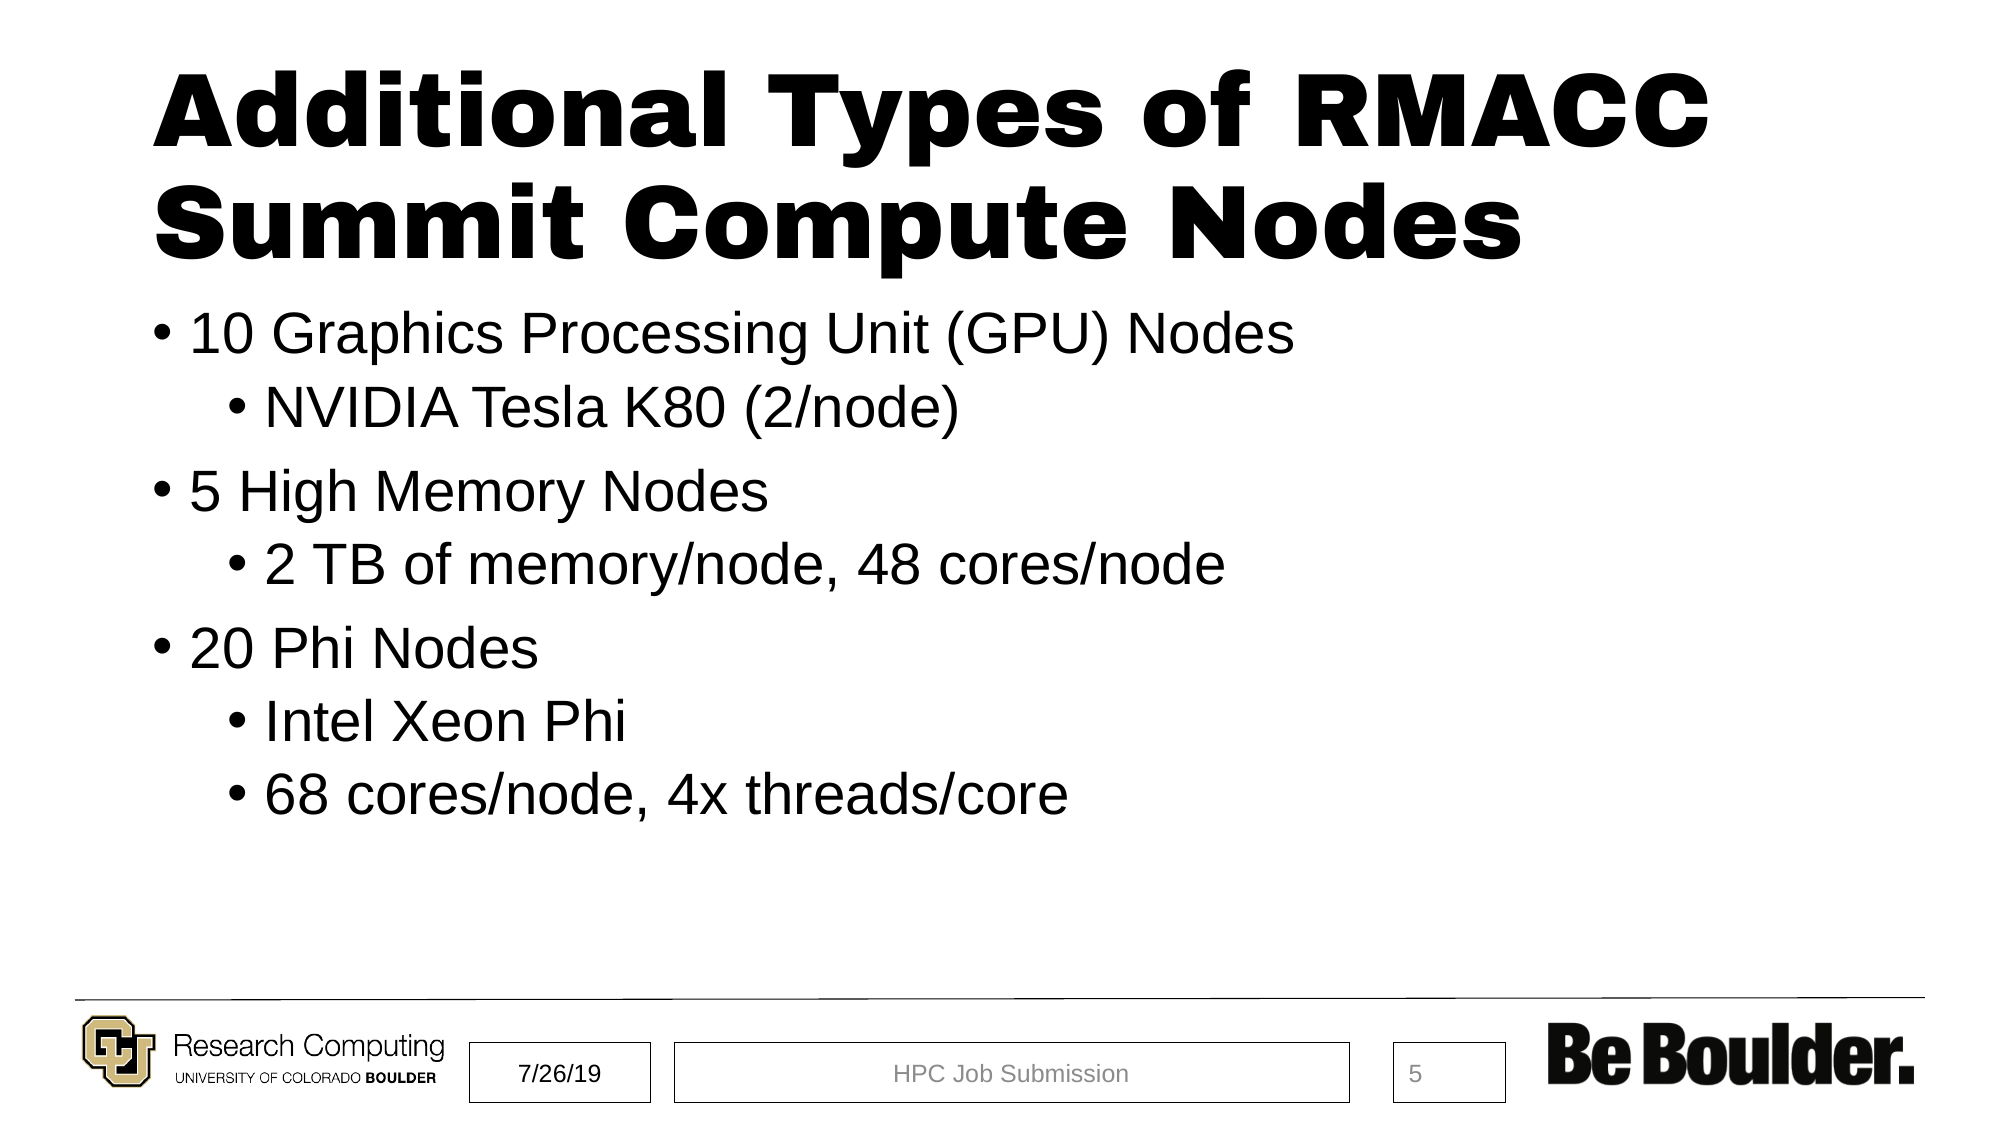

# Additional Types of RMACC Summit Compute Nodes
10 Graphics Processing Unit (GPU) Nodes
NVIDIA Tesla K80 (2/node)
5 High Memory Nodes
2 TB of memory/node, 48 cores/node
20 Phi Nodes
Intel Xeon Phi
68 cores/node, 4x threads/core

7/26/19
HPC Job Submission
5